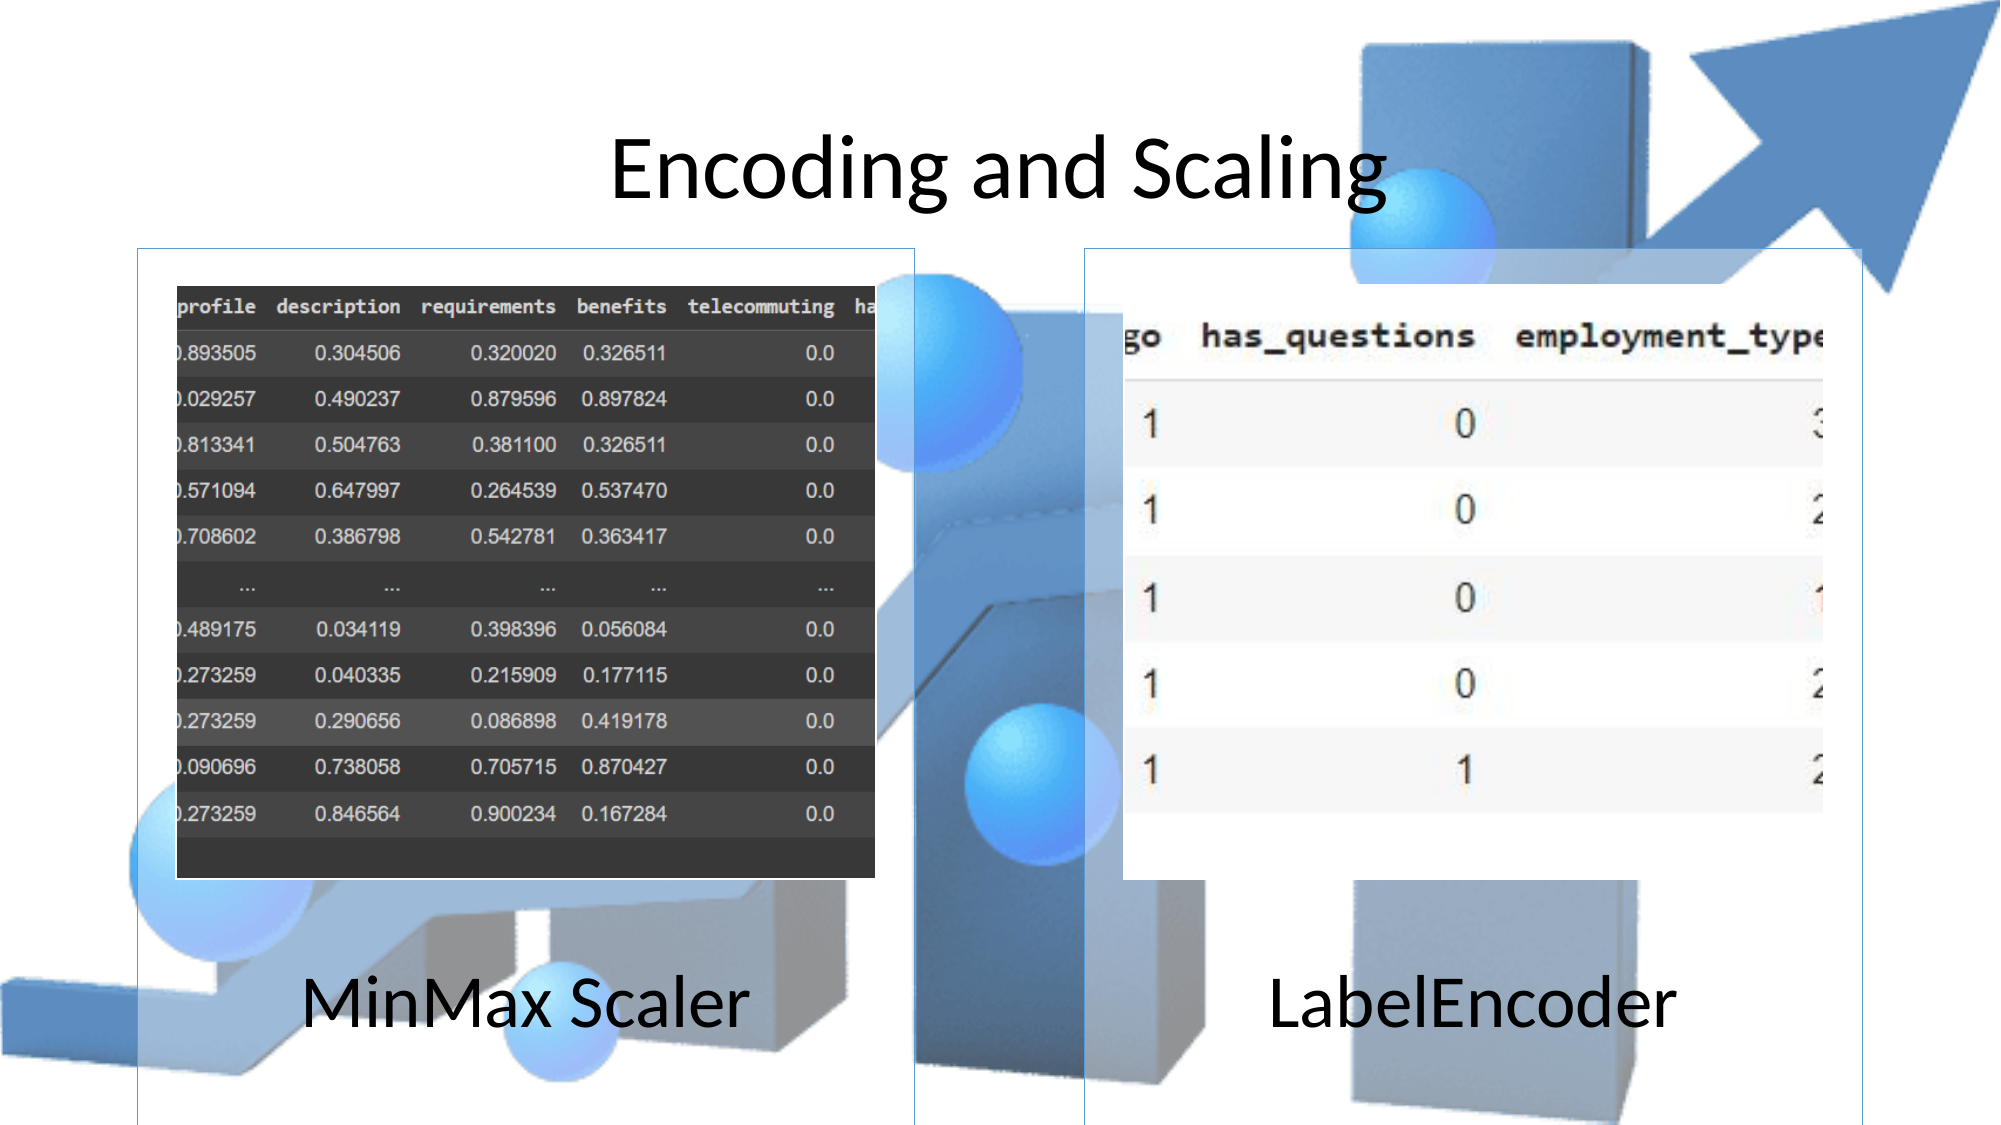

# Encoding and Scaling
MinMax Scaler
LabelEncoder